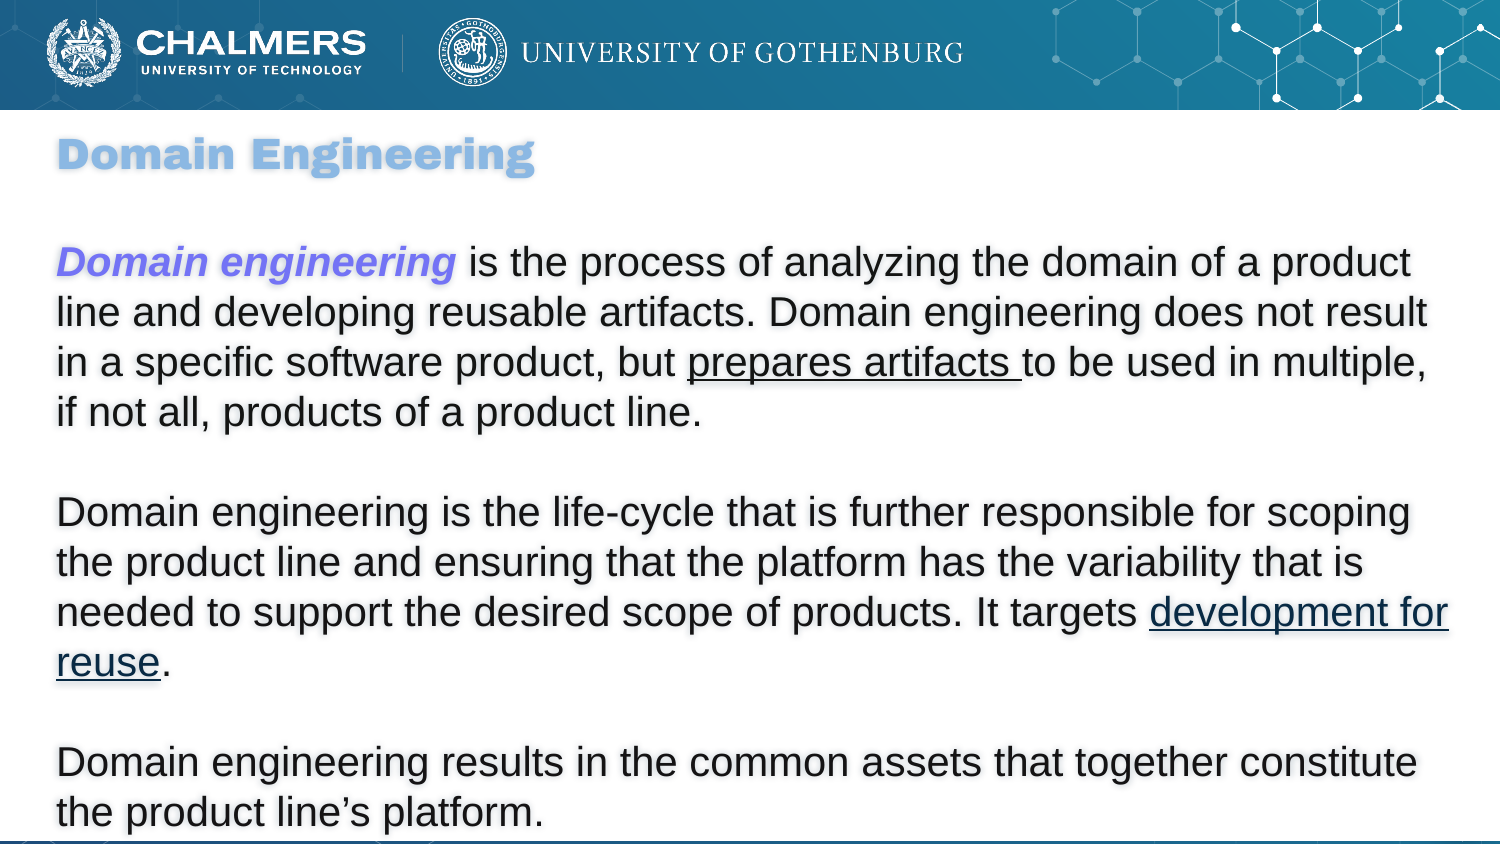

# Domain Engineering
Domain engineering is the process of analyzing the domain of a product line and developing reusable artifacts. Domain engineering does not result in a specific software product, but prepares artifacts to be used in multiple, if not all, products of a product line.

Domain engineering is the life-cycle that is further responsible for scoping the product line and ensuring that the platform has the variability that is needed to support the desired scope of products. It targets development for reuse.

Domain engineering results in the common assets that together constitute the product line’s platform.